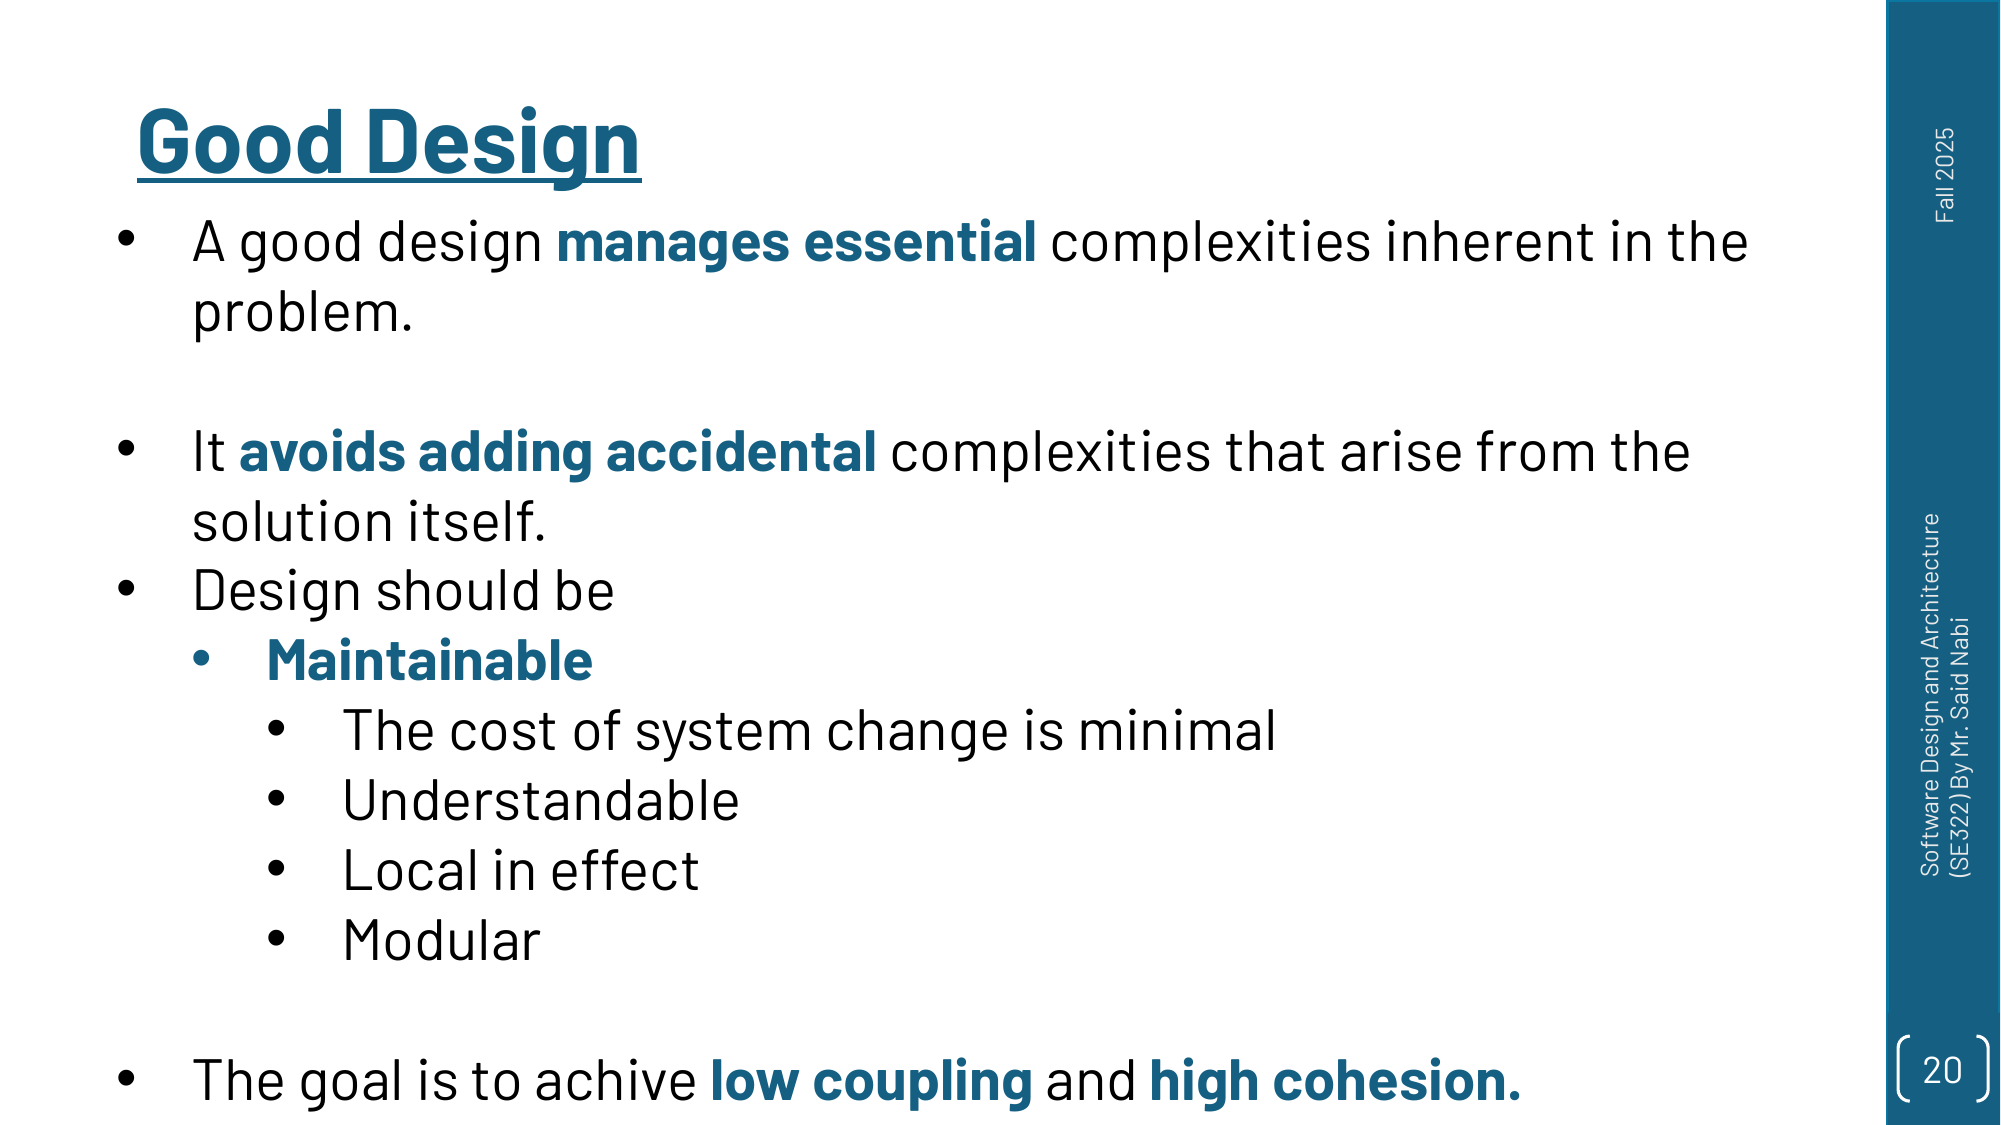

Good Design
A good design manages essential complexities inherent in the problem.

It avoids adding accidental complexities that arise from the solution itself.
Design should be
Maintainable
The cost of system change is minimal
Understandable
Local in effect
Modular

The goal is to achive low coupling and high cohesion.